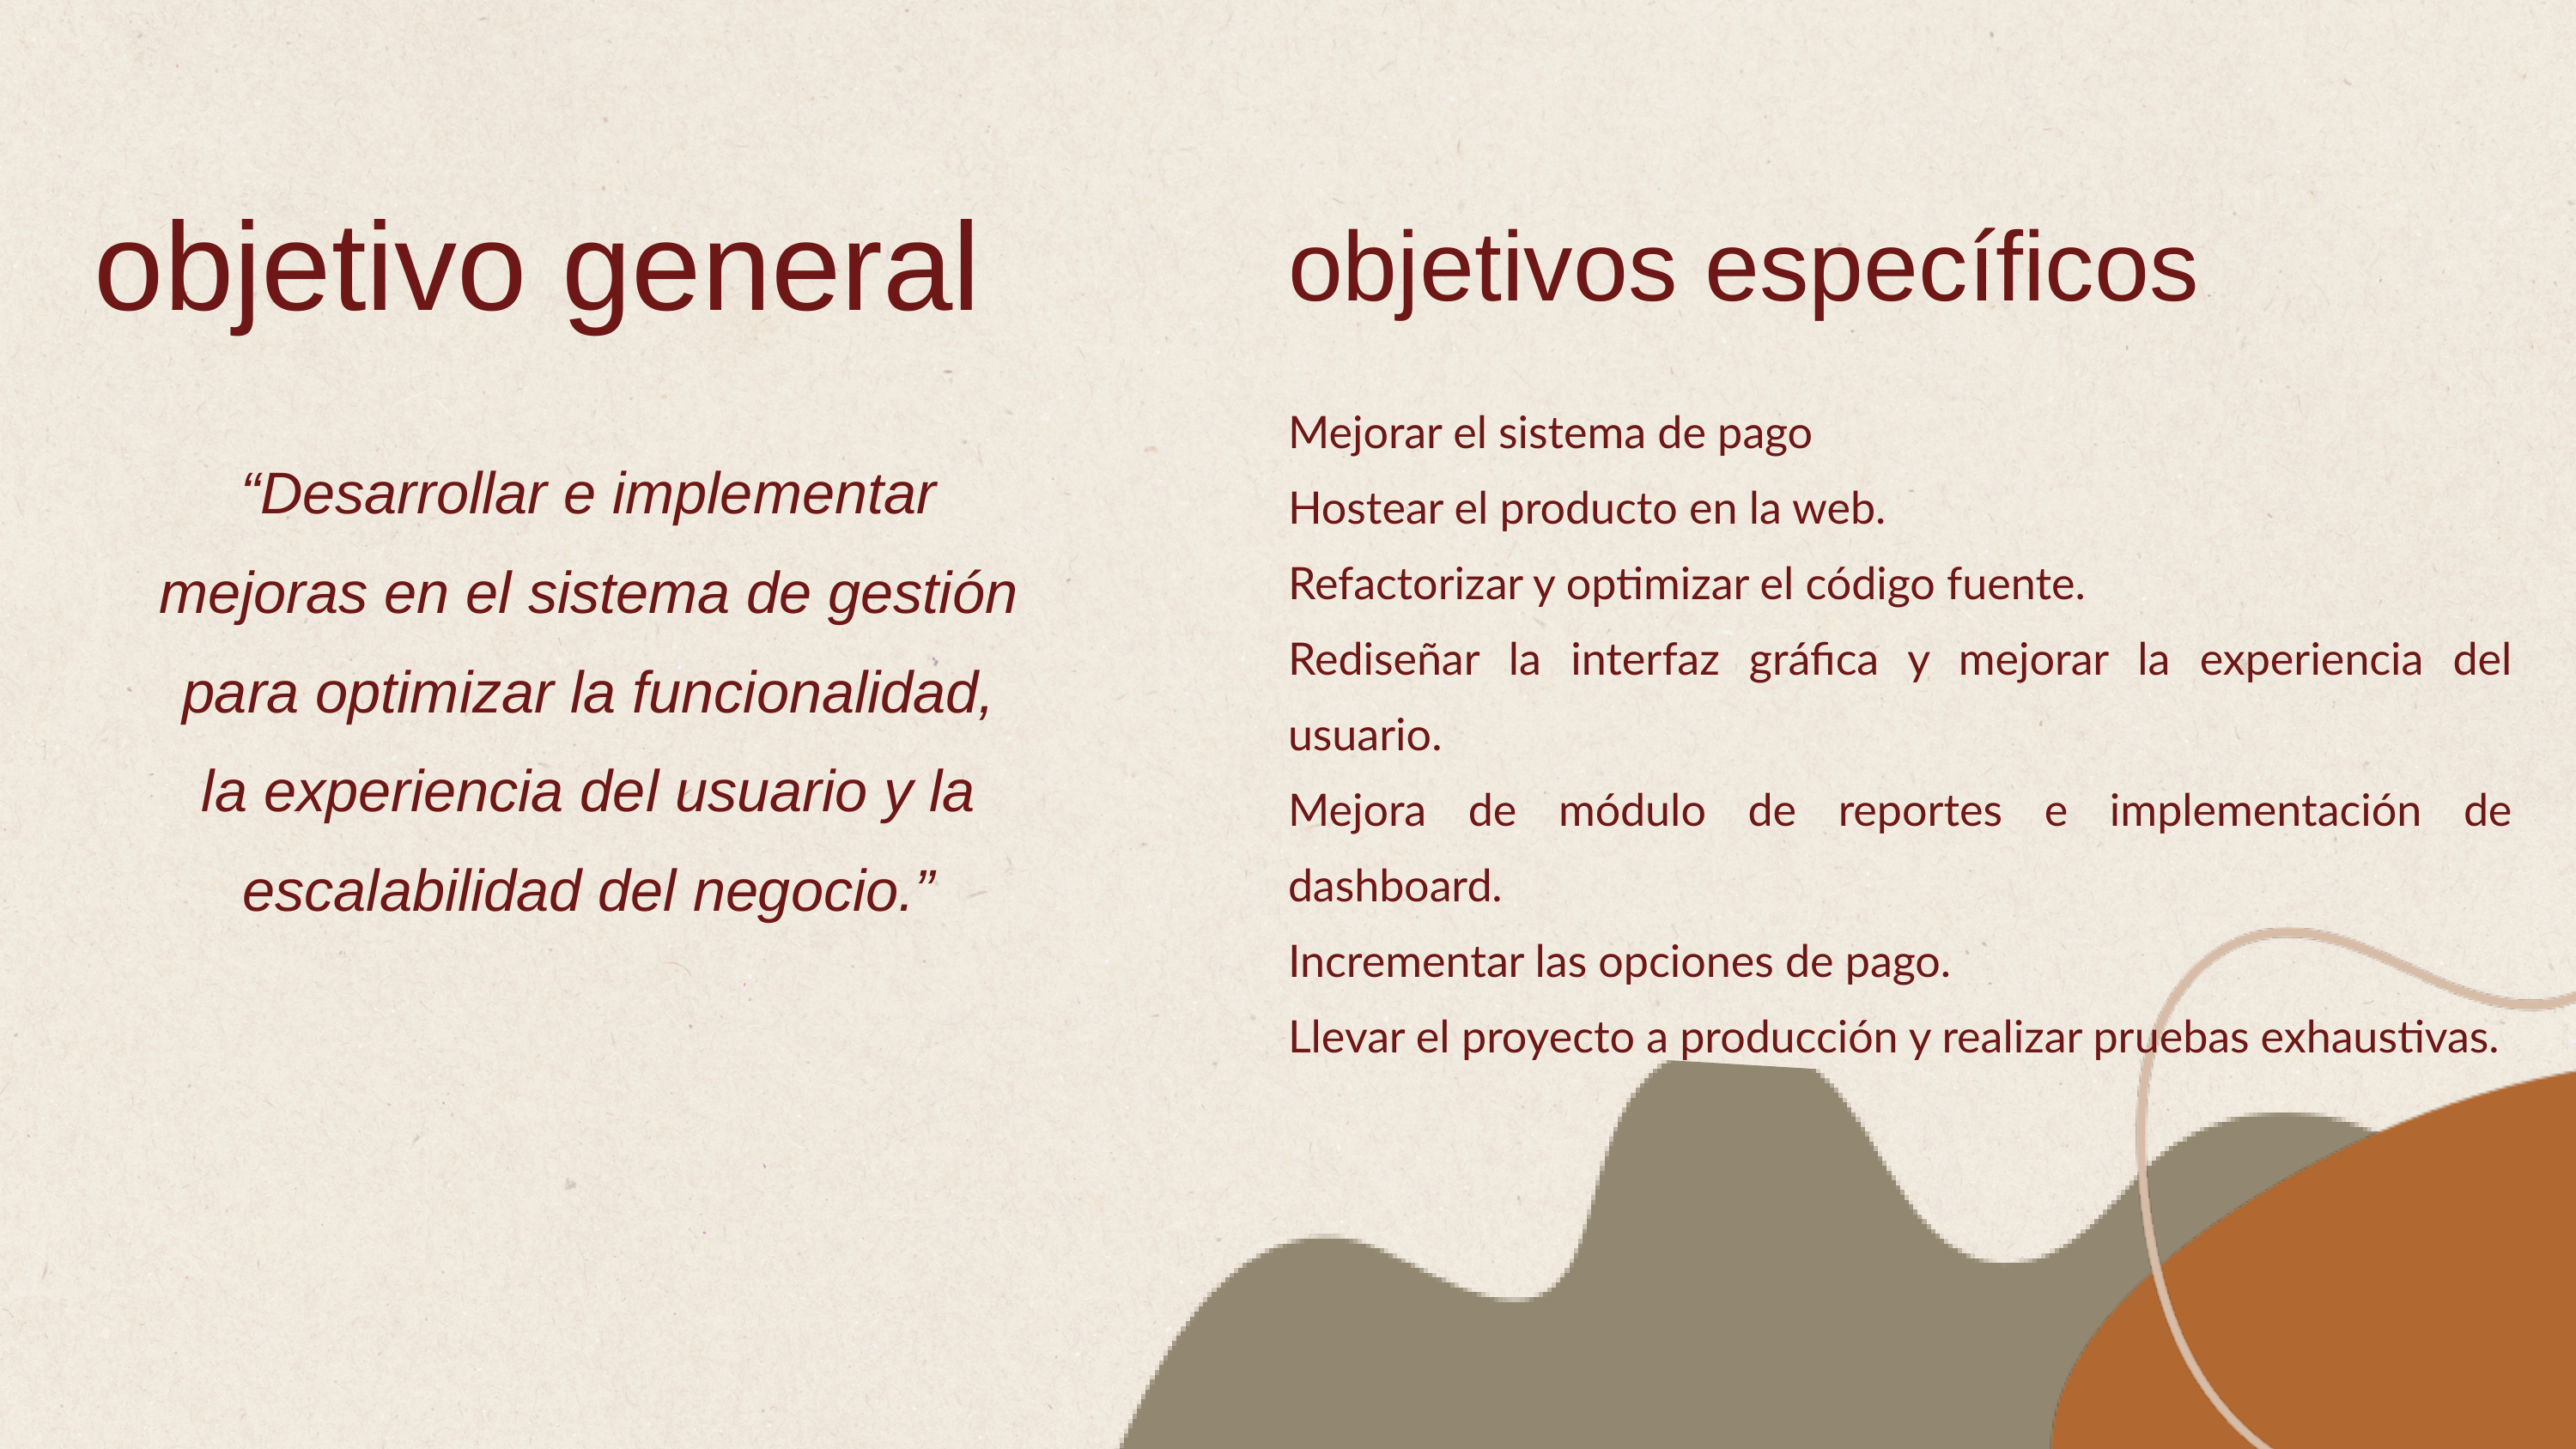

objetivo general
objetivos específicos
Mejorar el sistema de pago
Hostear el producto en la web.
Refactorizar y optimizar el código fuente.
Rediseñar la interfaz gráfica y mejorar la experiencia del usuario.
Mejora de módulo de reportes e implementación de dashboard.
Incrementar las opciones de pago.
Llevar el proyecto a producción y realizar pruebas exhaustivas.
“Desarrollar e implementar mejoras en el sistema de gestión para optimizar la funcionalidad, la experiencia del usuario y la escalabilidad del negocio.”